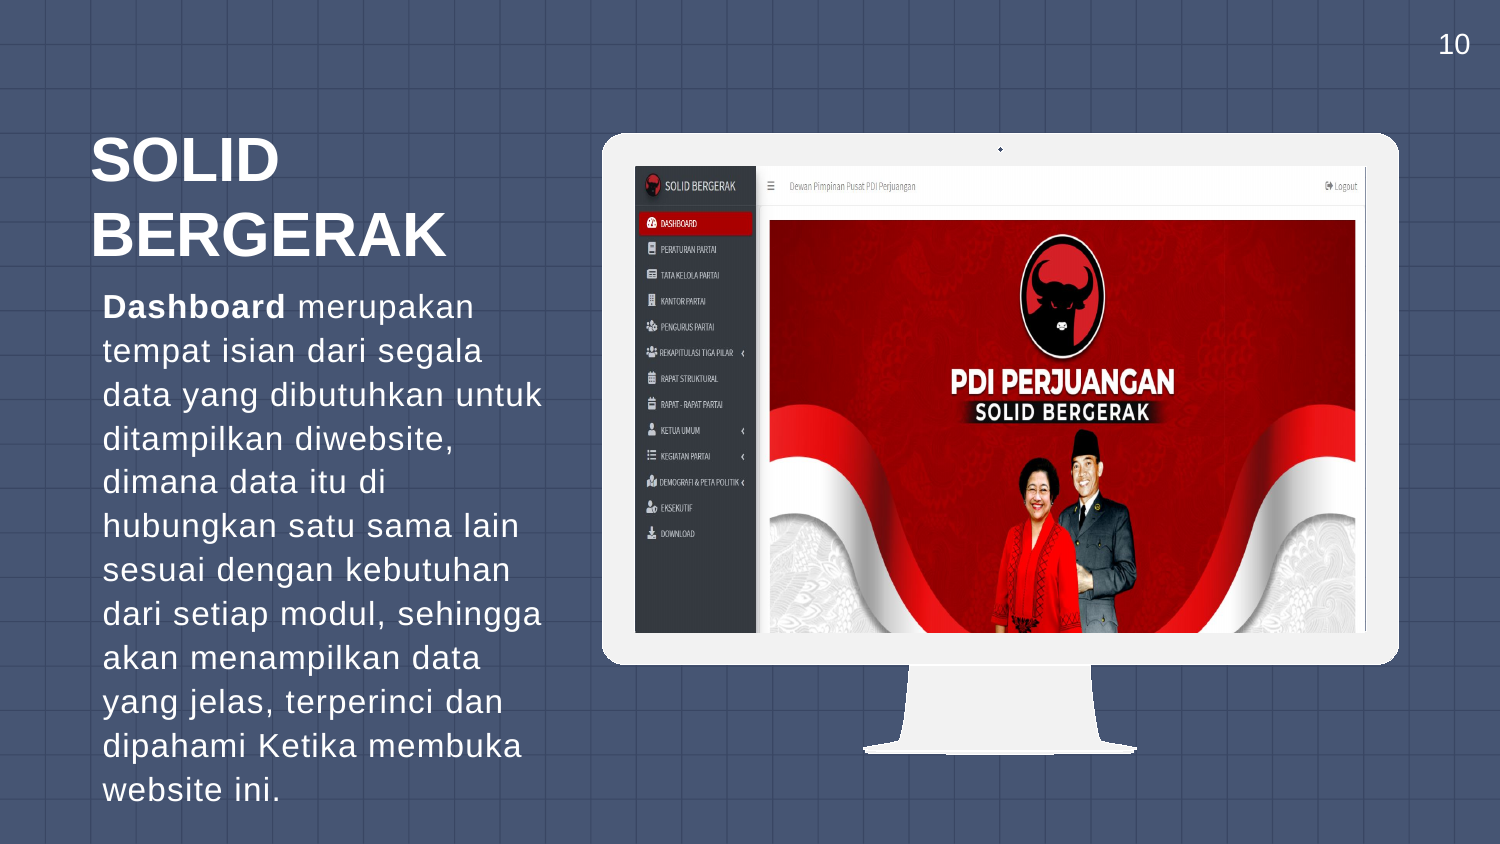

10
SOLID BERGERAK
Dashboard merupakan tempat isian dari segala data yang dibutuhkan untuk ditampilkan diwebsite, dimana data itu di hubungkan satu sama lain sesuai dengan kebutuhan dari setiap modul, sehingga akan menampilkan data yang jelas, terperinci dan dipahami Ketika membuka website ini.